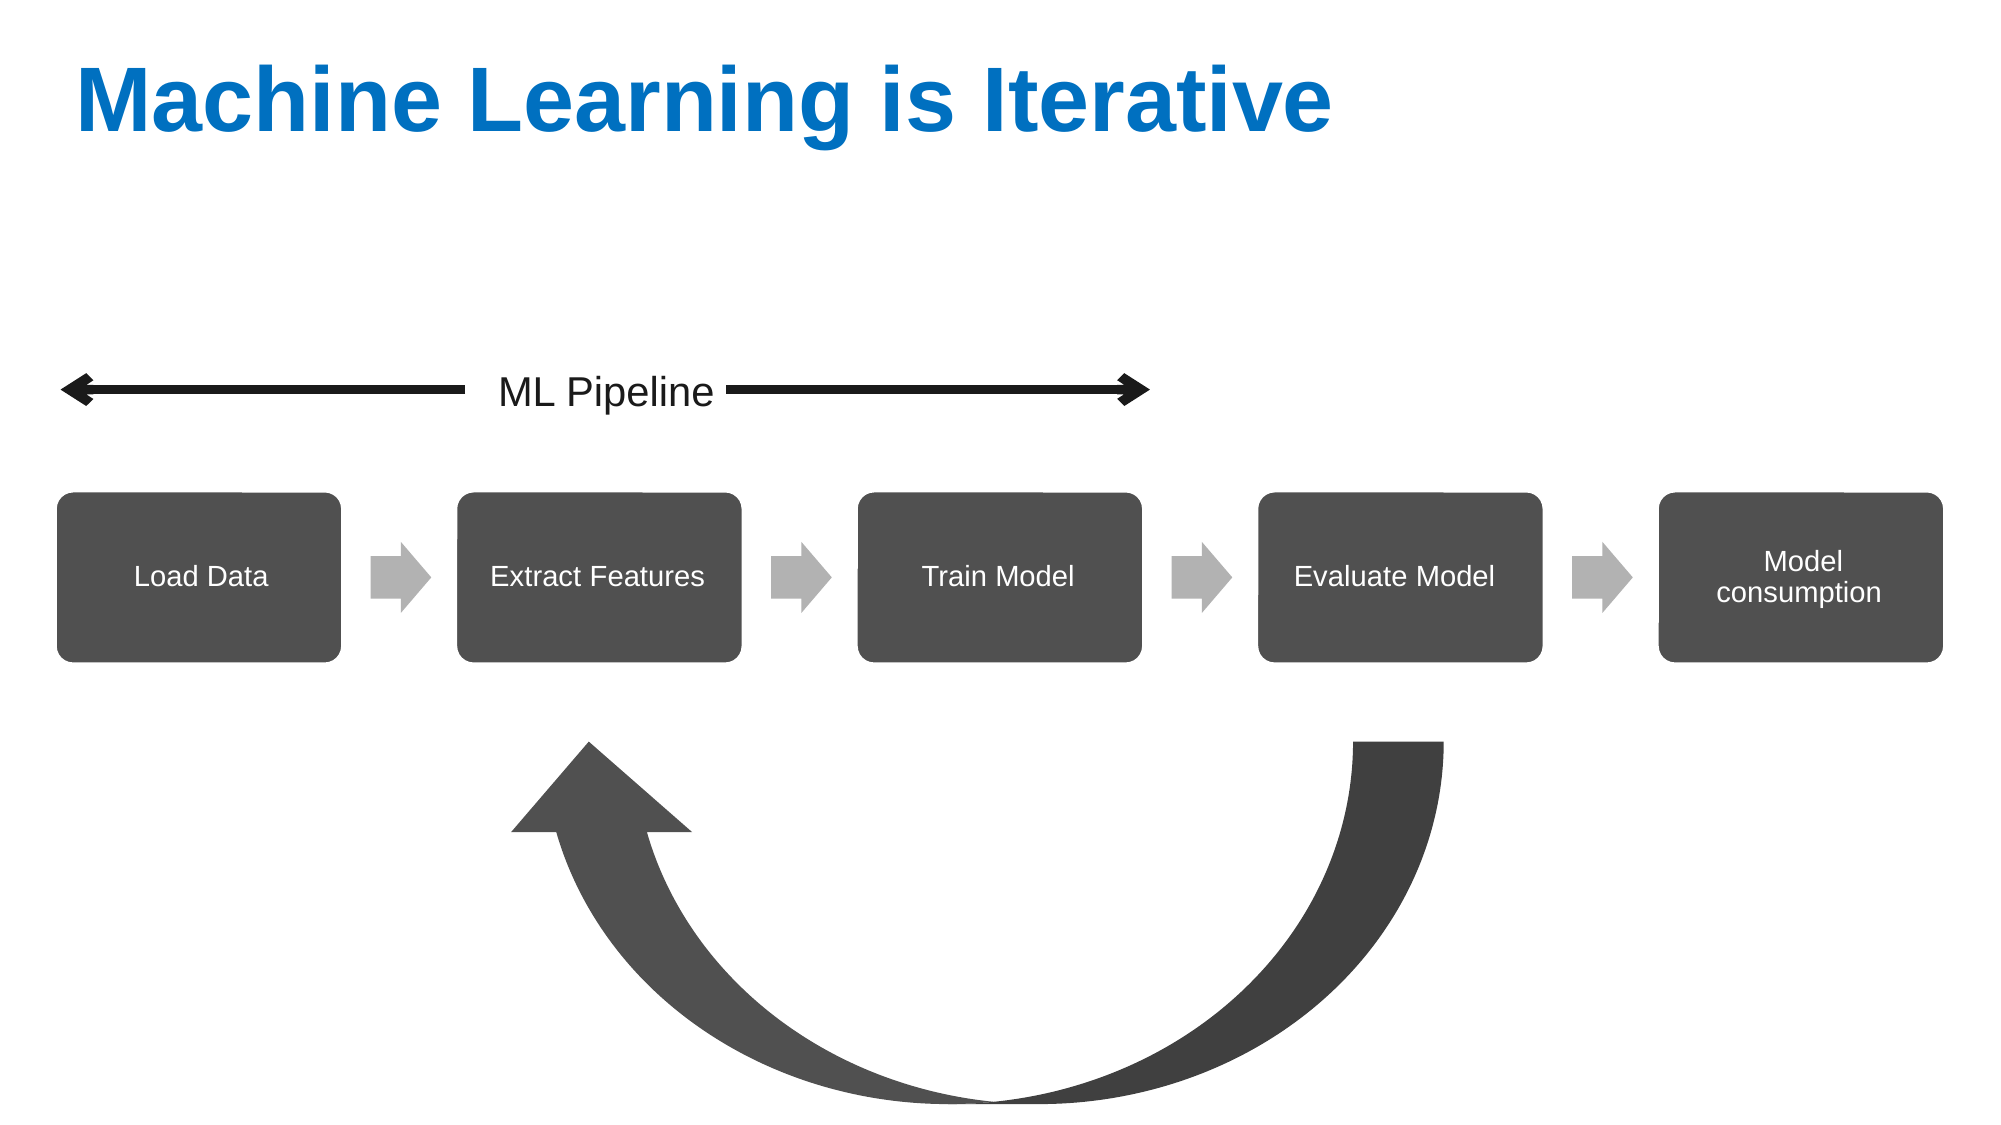

Machine Learning is Iterative
Load Data

Extract Features

Train Model

Evaluate Model

Model consumption
ML Pipeline